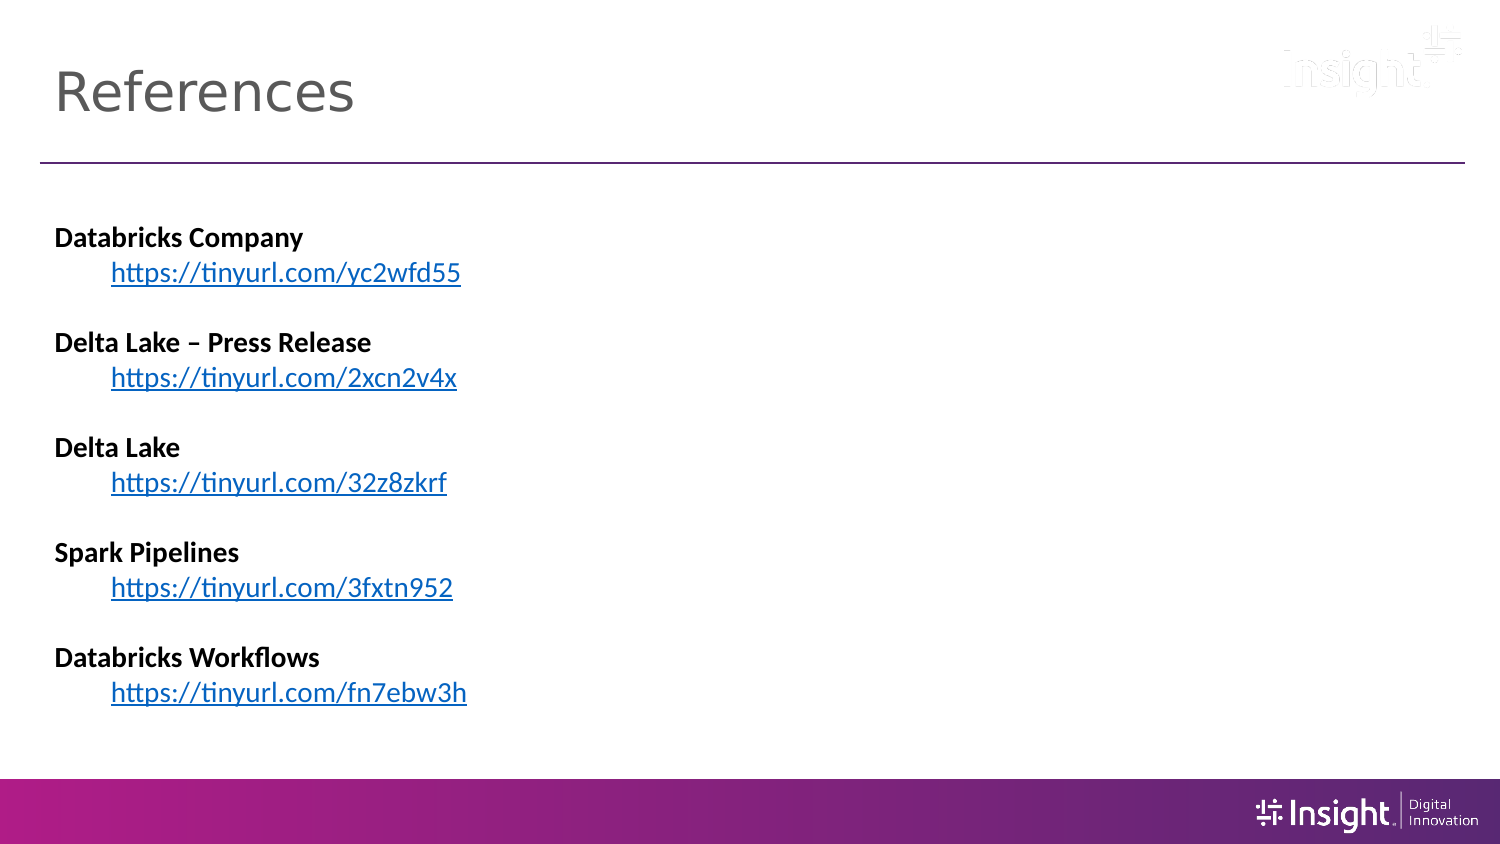

# References

Databricks Company
https://tinyurl.com/yc2wfd55

Delta Lake – Press Release
https://tinyurl.com/2xcn2v4x

Delta Lake
https://tinyurl.com/32z8zkrf

Spark Pipelines
https://tinyurl.com/3fxtn952

Databricks Workflows
https://tinyurl.com/fn7ebw3h